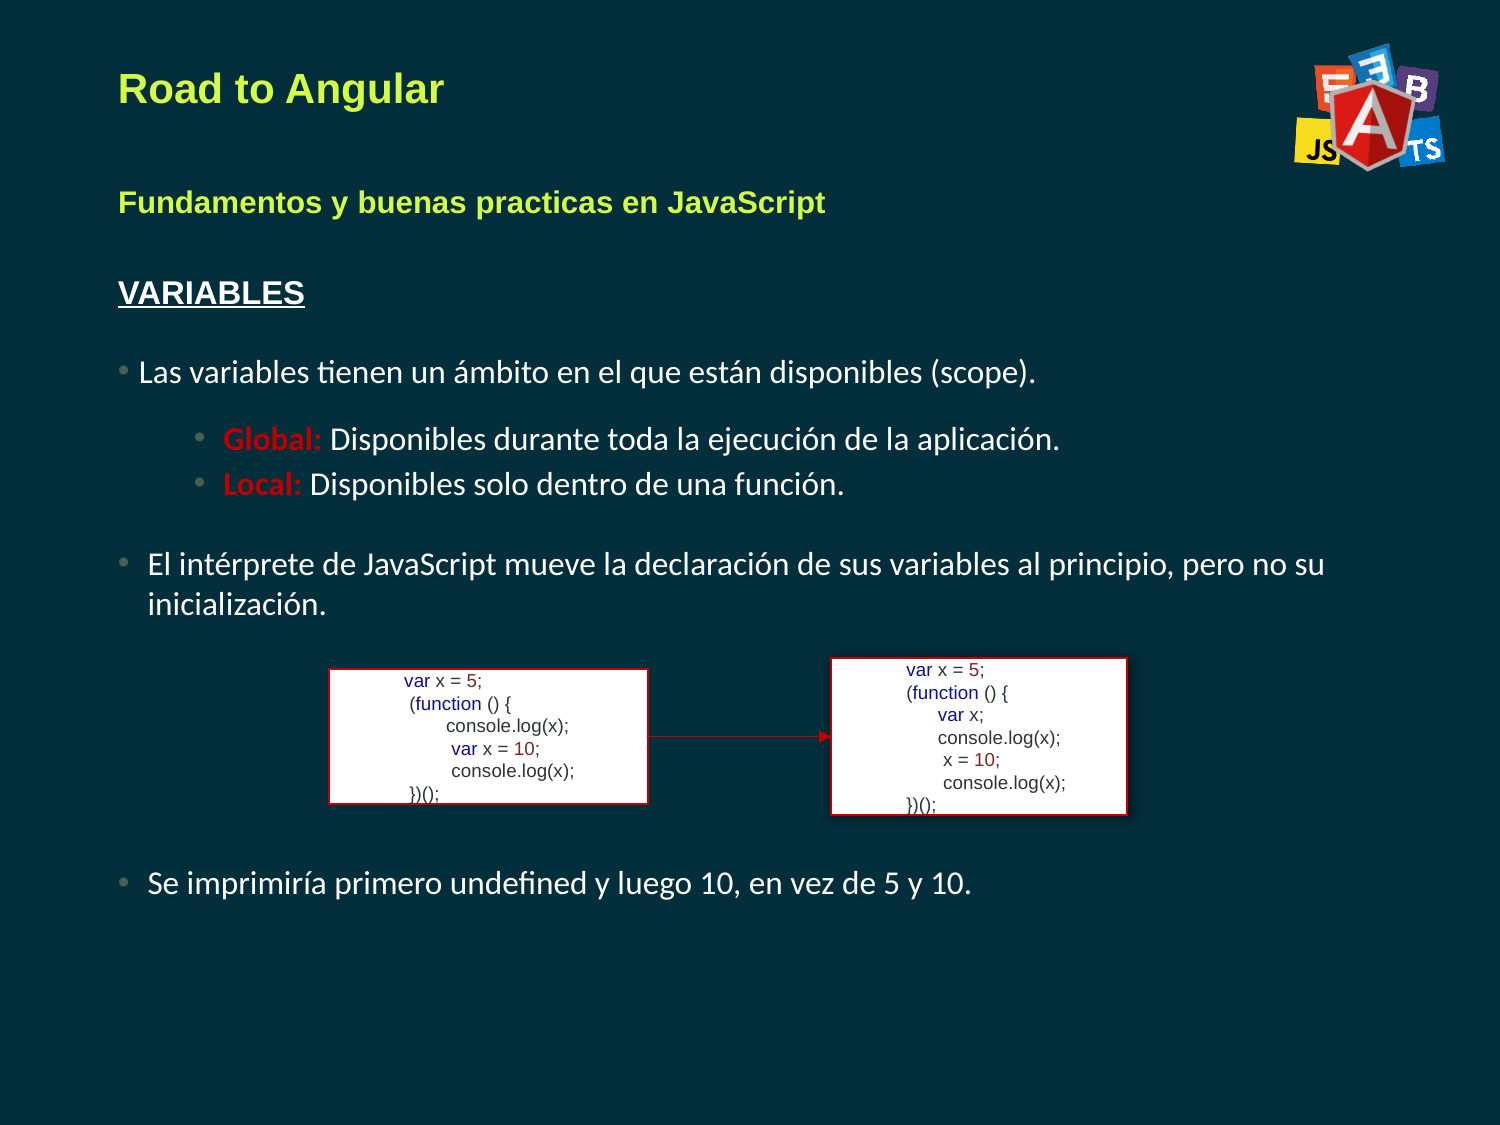

# Road to Angular
Fundamentos y buenas practicas en JavaScript
VARIABLES

Las variables tienen un ámbito en el que están disponibles (scope).
Global: Disponibles durante toda la ejecución de la aplicación.
Local: Disponibles solo dentro de una función.

El intérprete de JavaScript mueve la declaración de sus variables al principio, pero no su inicialización.

Se imprimiría primero undefined y luego 10, en vez de 5 y 10.

var x = 5;
(function () {
      var x;
      console.log(x);
       x = 10;
       console.log(x);
})();
var x = 5;
 (function () {
        console.log(x);
         var x = 10;
         console.log(x);
 })();